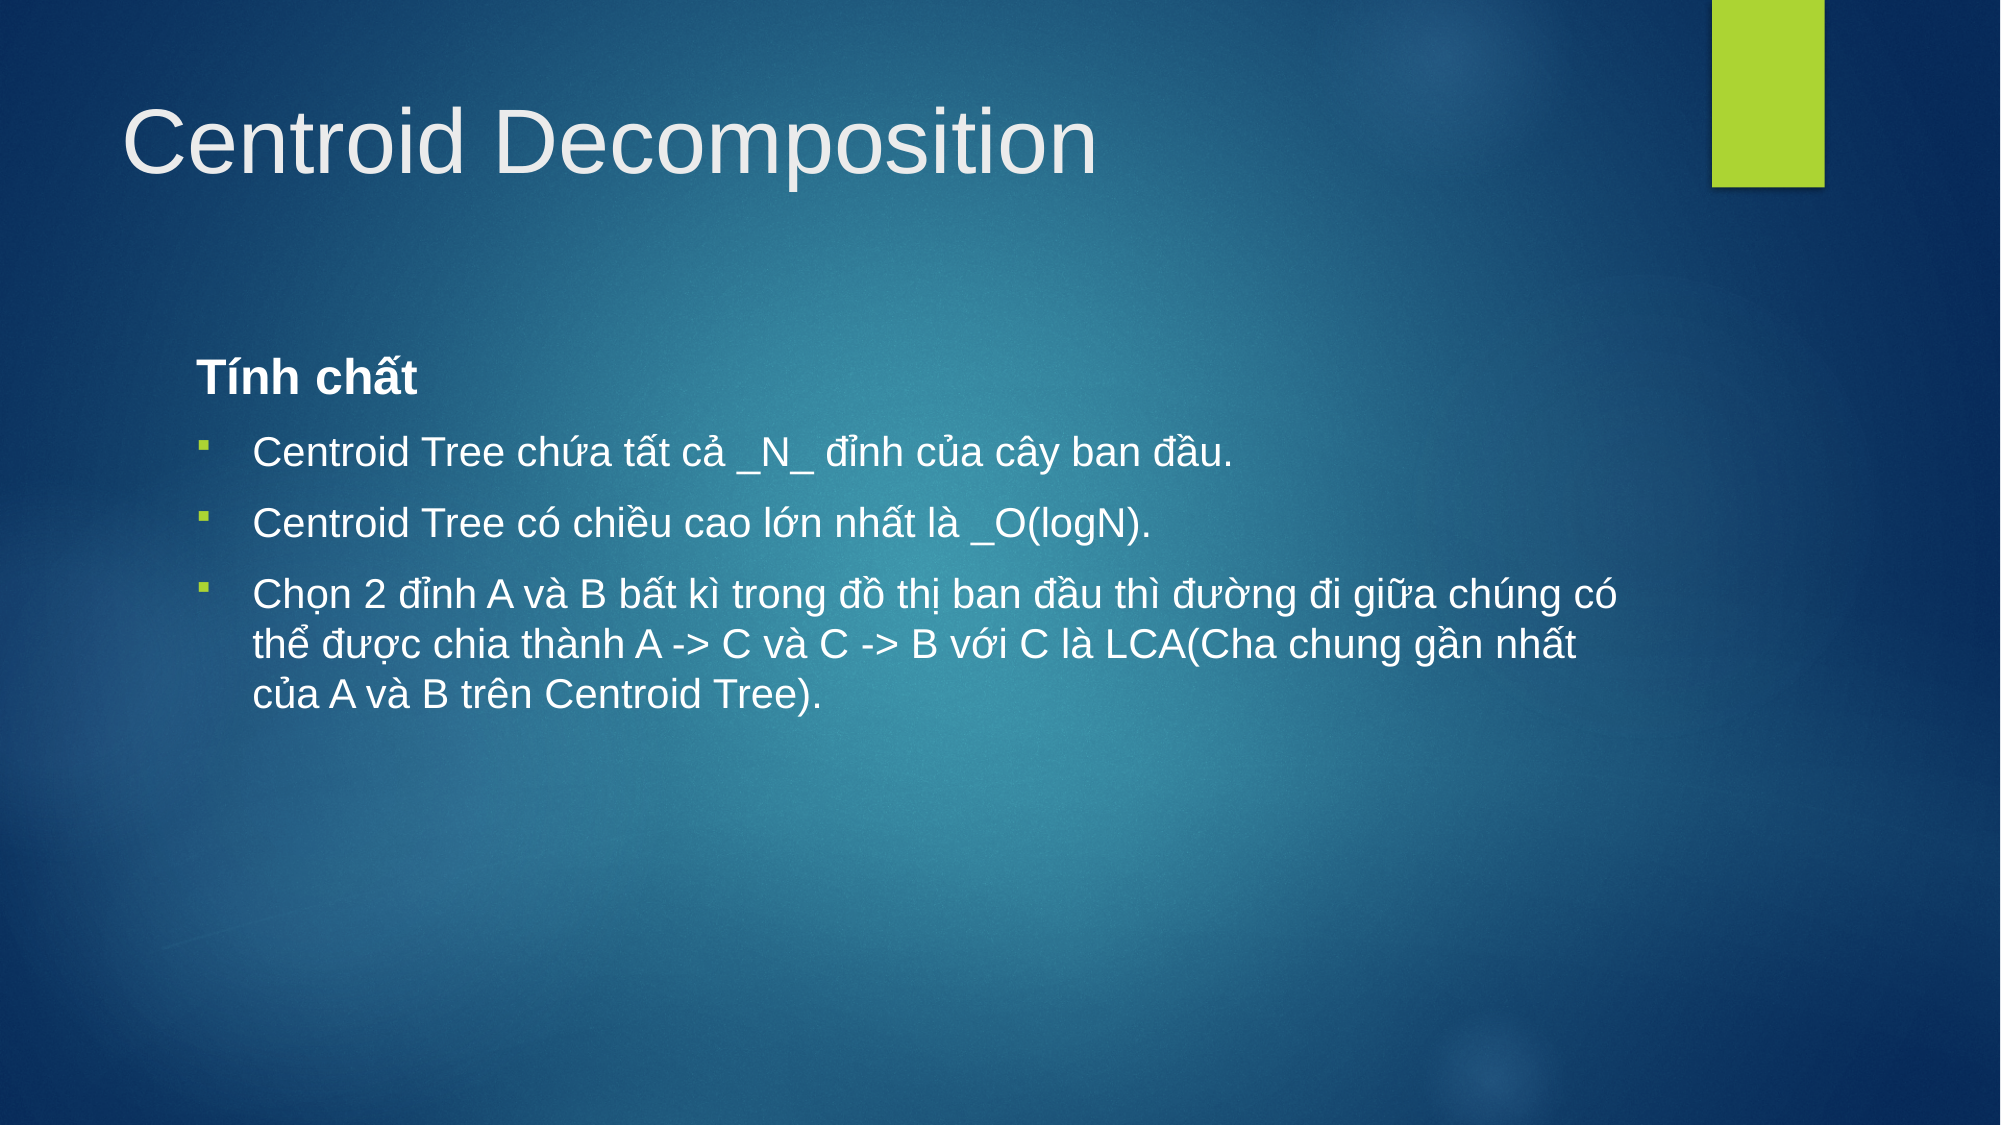

# Centroid Decomposition
Tính chất
Centroid Tree chứa tất cả _N_ đỉnh của cây ban đầu.
Centroid Tree có chiều cao lớn nhất là _O(logN).
Chọn 2 đỉnh A và B bất kì trong đồ thị ban đầu thì đường đi giữa chúng có thể được chia thành A -> C và C -> B với C là LCA(Cha chung gần nhất của A và B trên Centroid Tree).